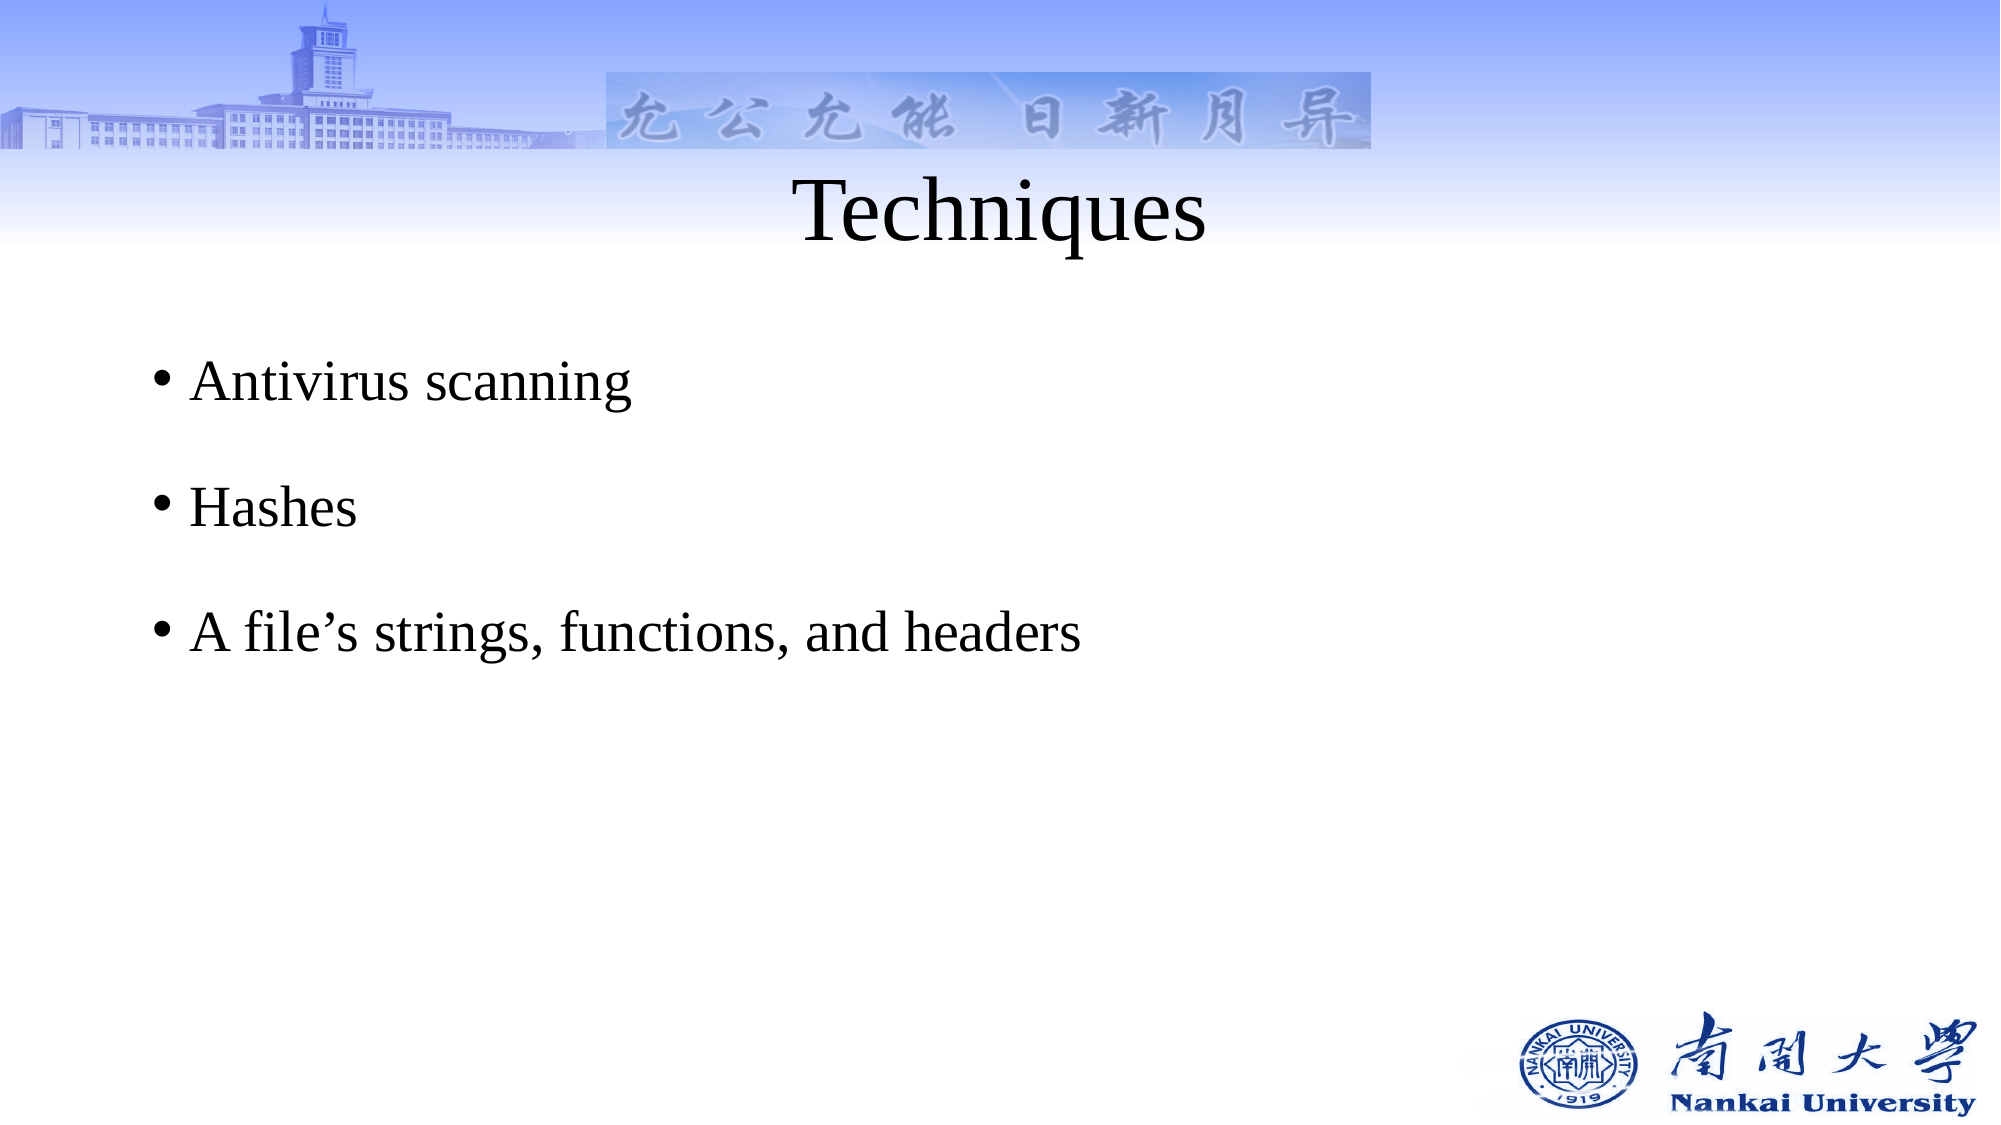

# Techniques
Antivirus scanning
Hashes
A file’s strings, functions, and headers